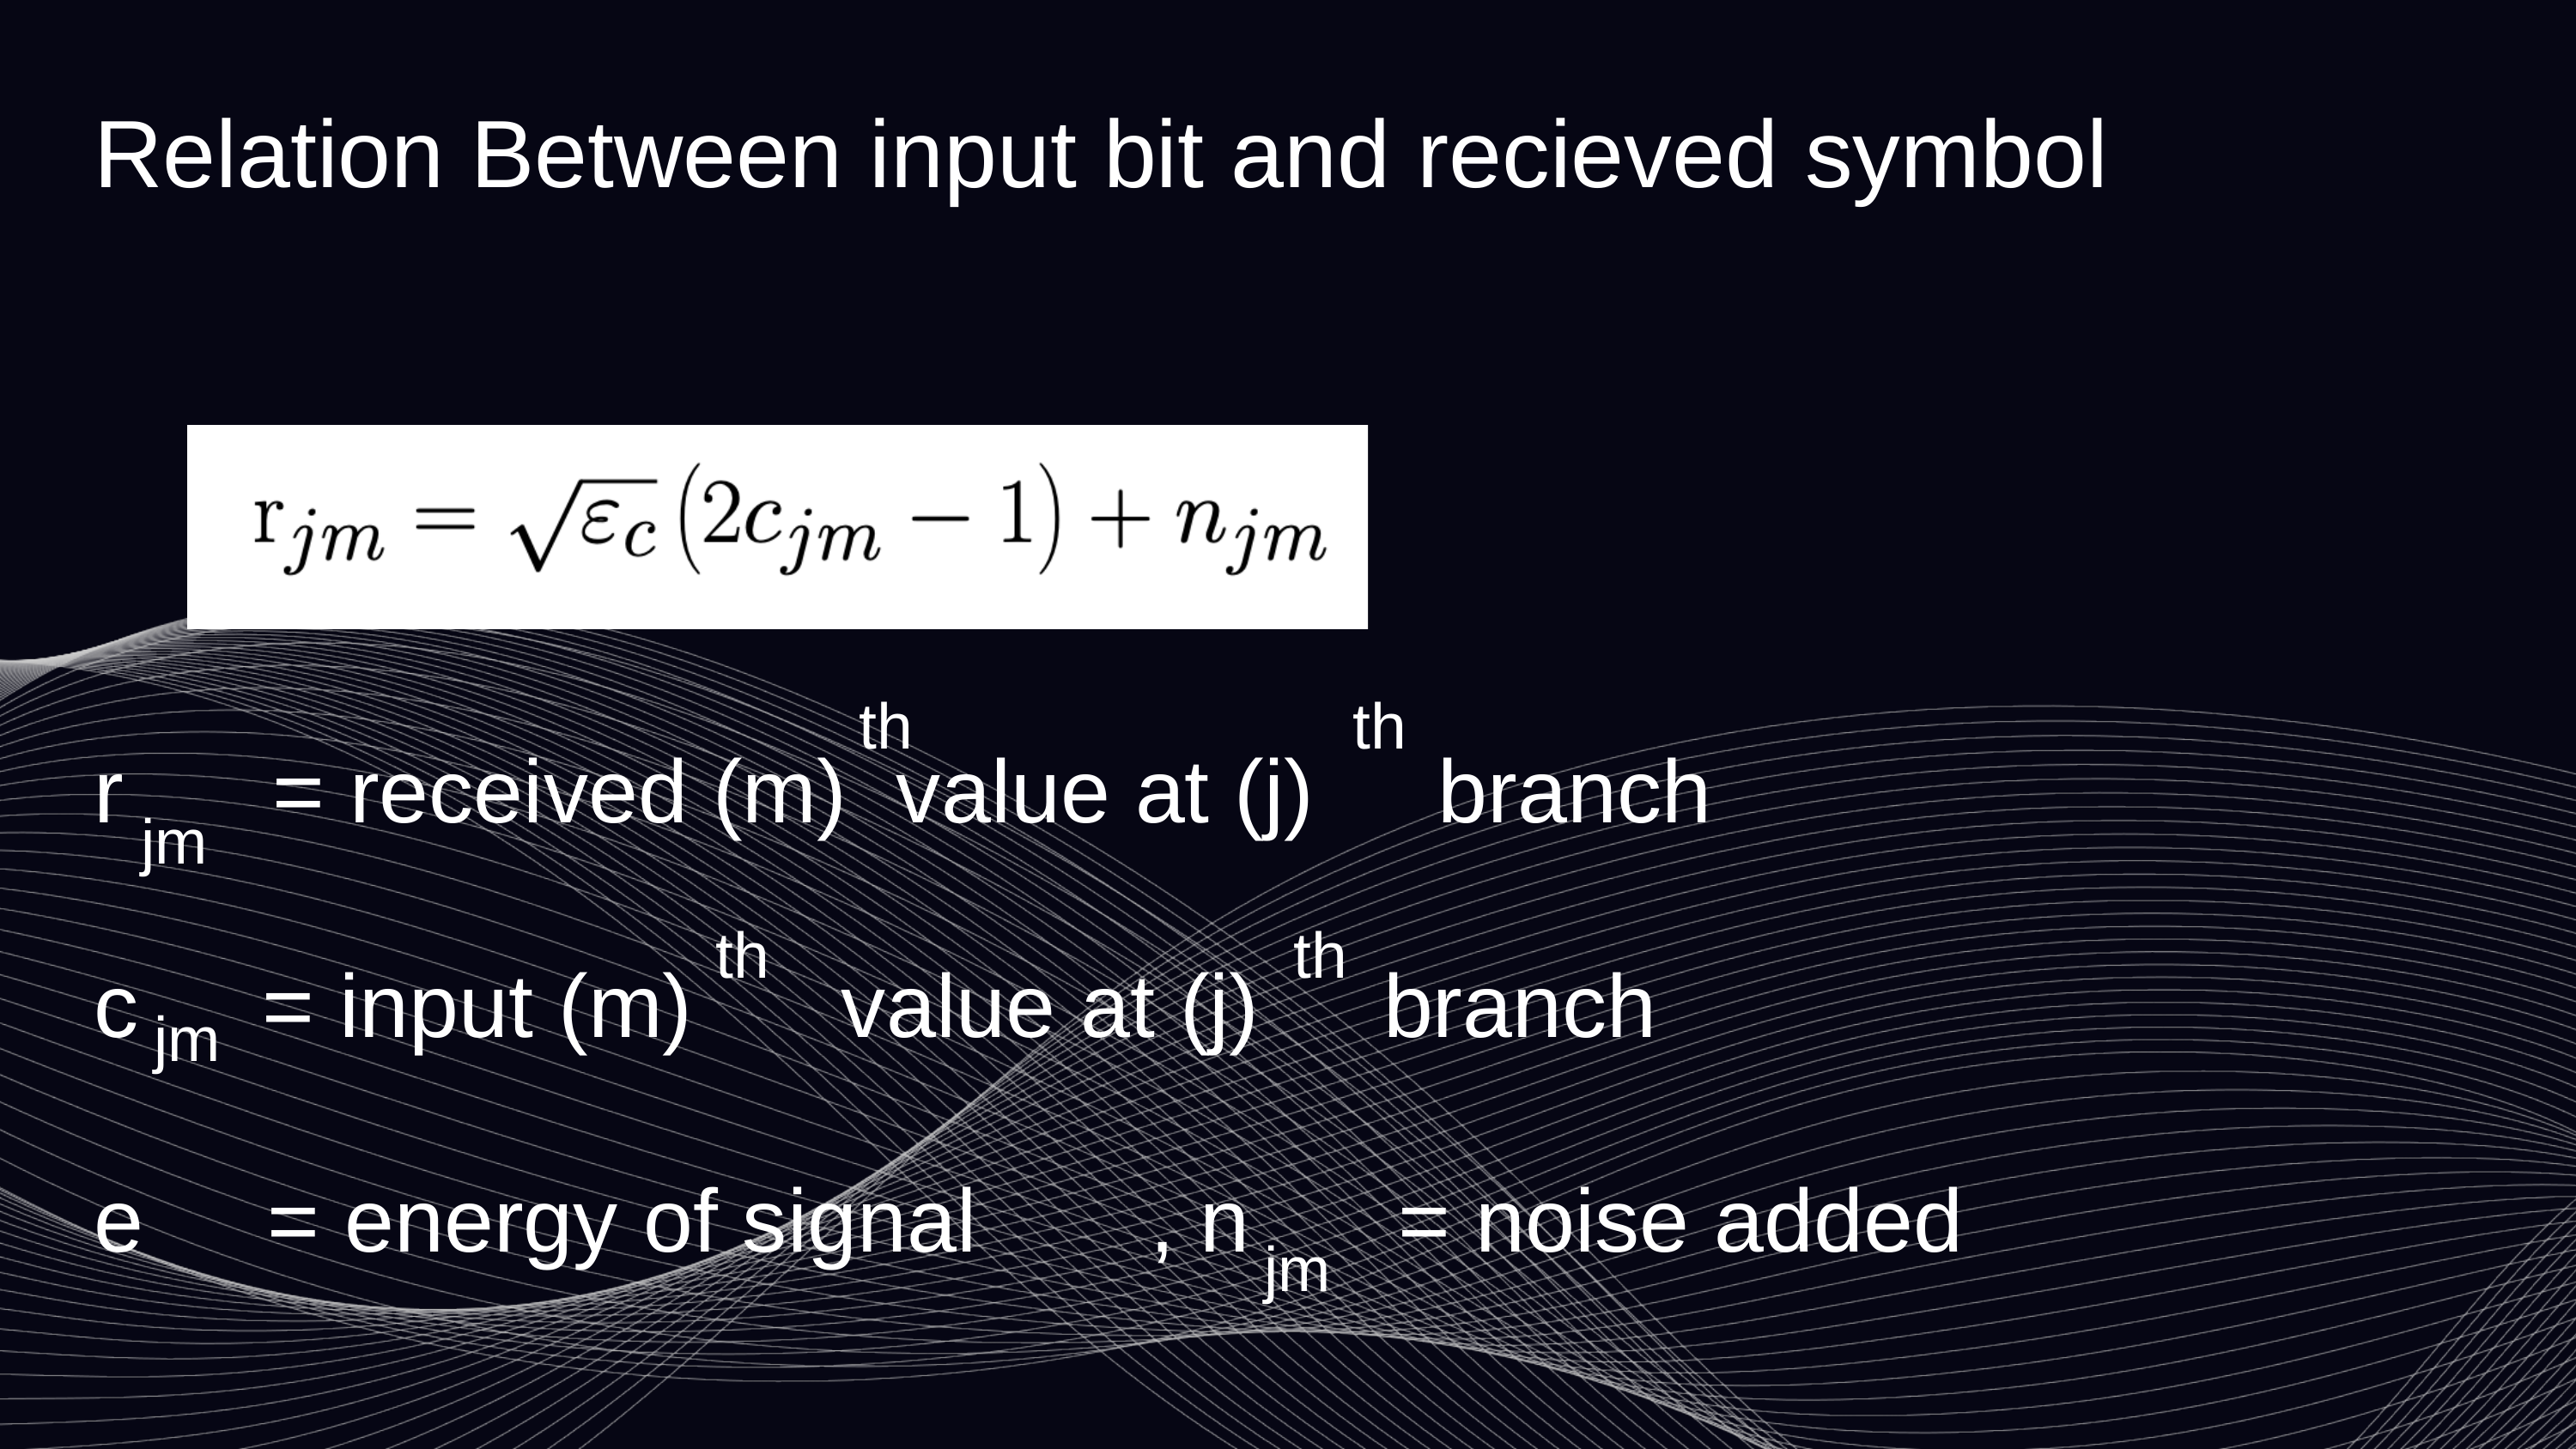

Relation Between input bit and recieved symbol

th
th
r      = received (m)  value at (j)     branch

c     = input (m)      value at (j)     branch

e     = energy of signal       , n      = noise added

jm
th
th
jm
jm